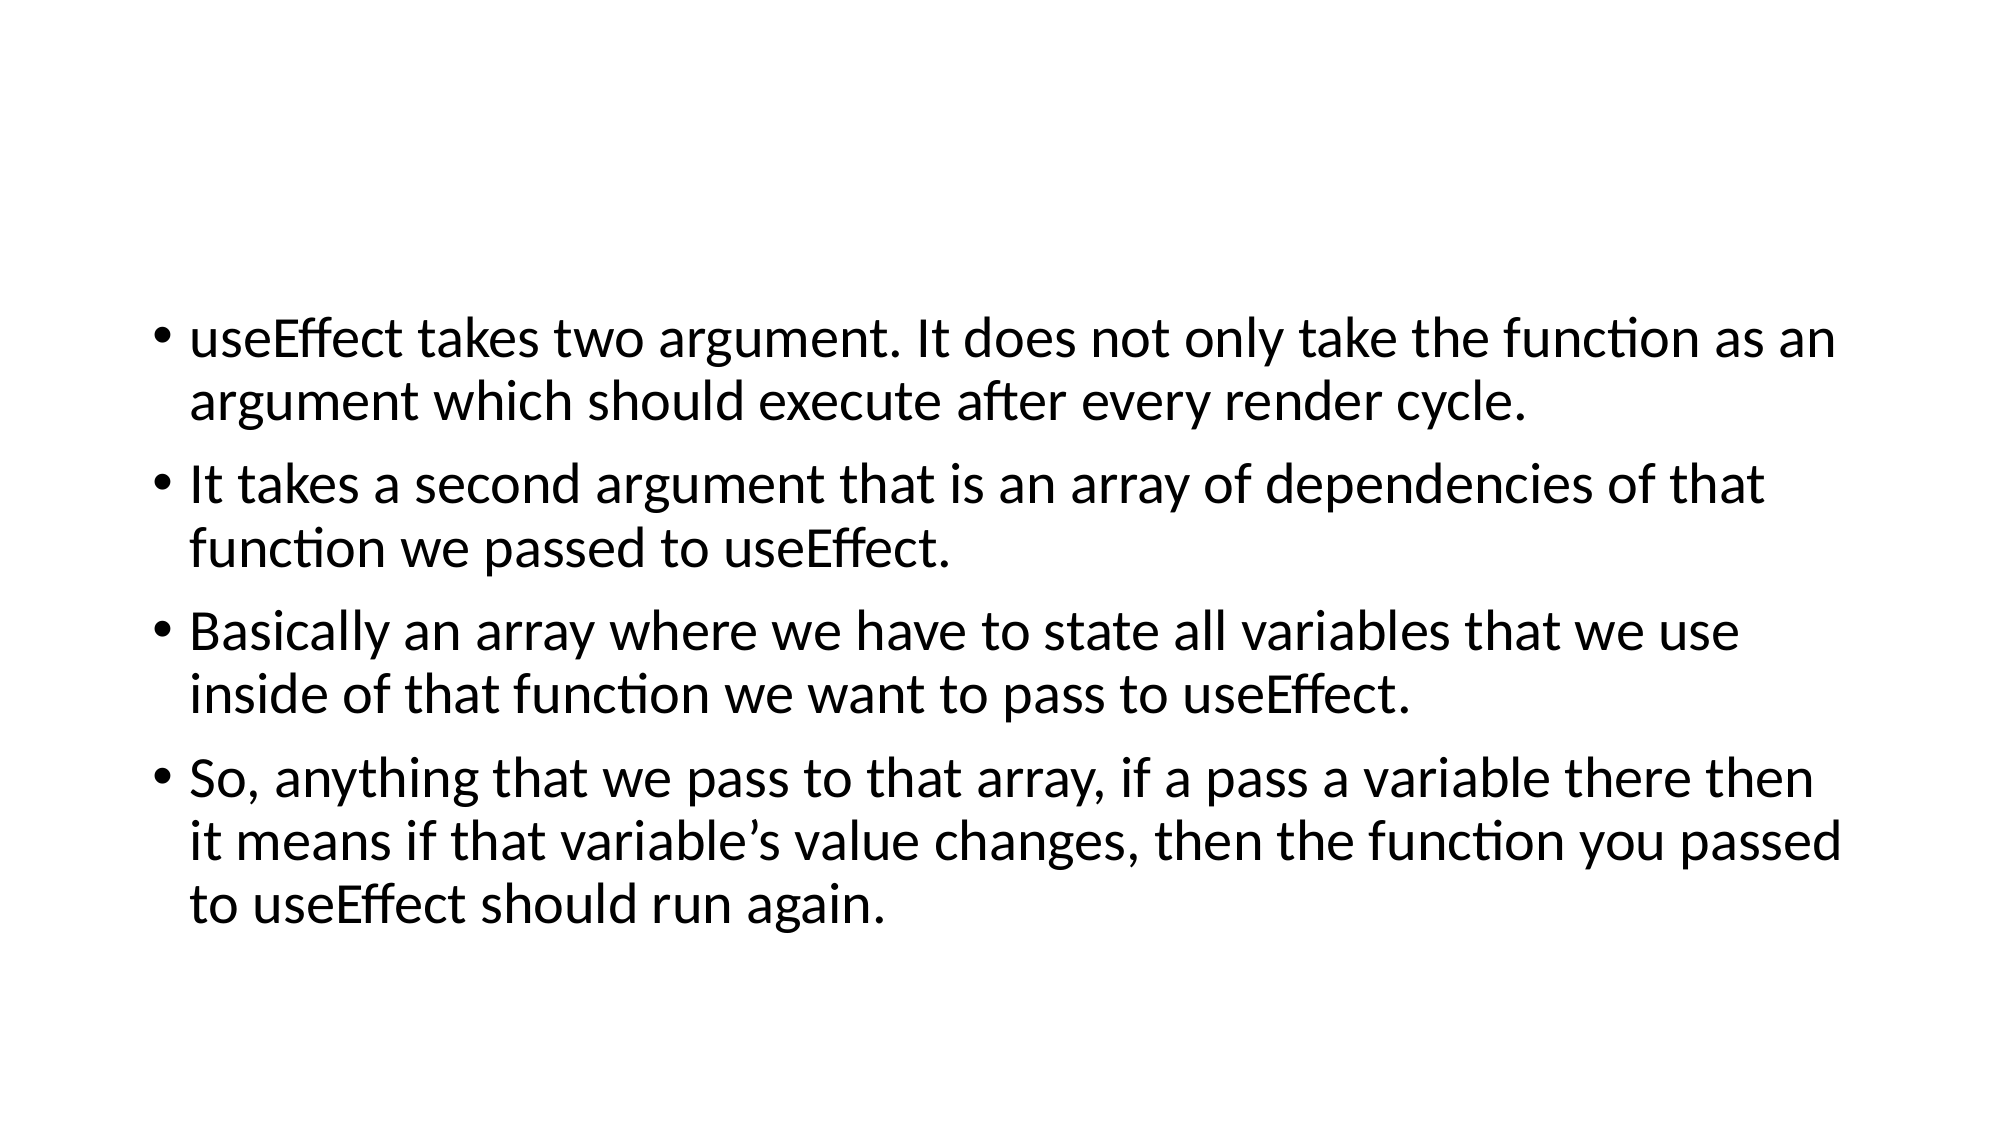

#
useEffect takes two argument. It does not only take the function as an argument which should execute after every render cycle.
It takes a second argument that is an array of dependencies of that function we passed to useEffect.
Basically an array where we have to state all variables that we use inside of that function we want to pass to useEffect.
So, anything that we pass to that array, if a pass a variable there then it means if that variable’s value changes, then the function you passed to useEffect should run again.